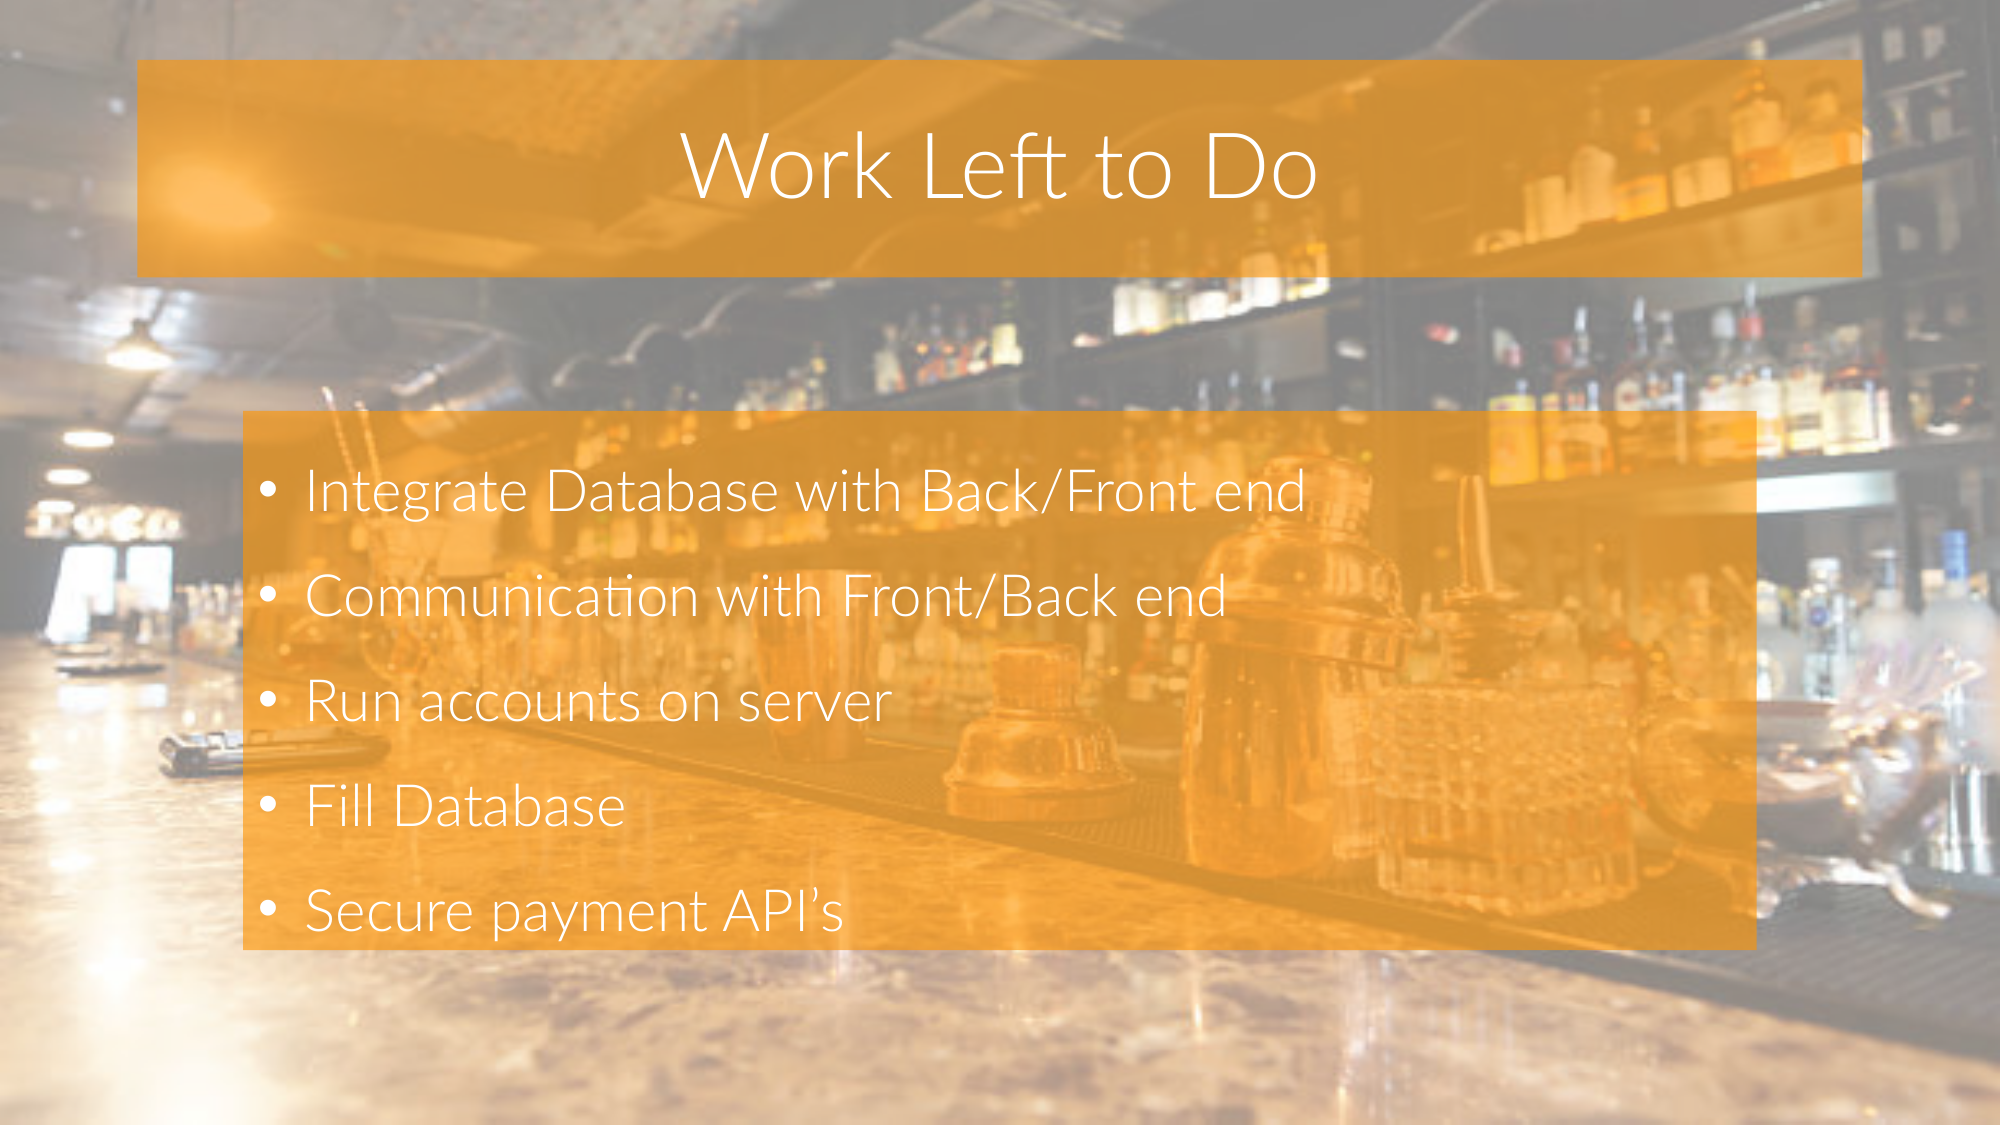

# Work Left to Do
Integrate Database with Back/Front end
Communication with Front/Back end
Run accounts on server
Fill Database
Secure payment API’s